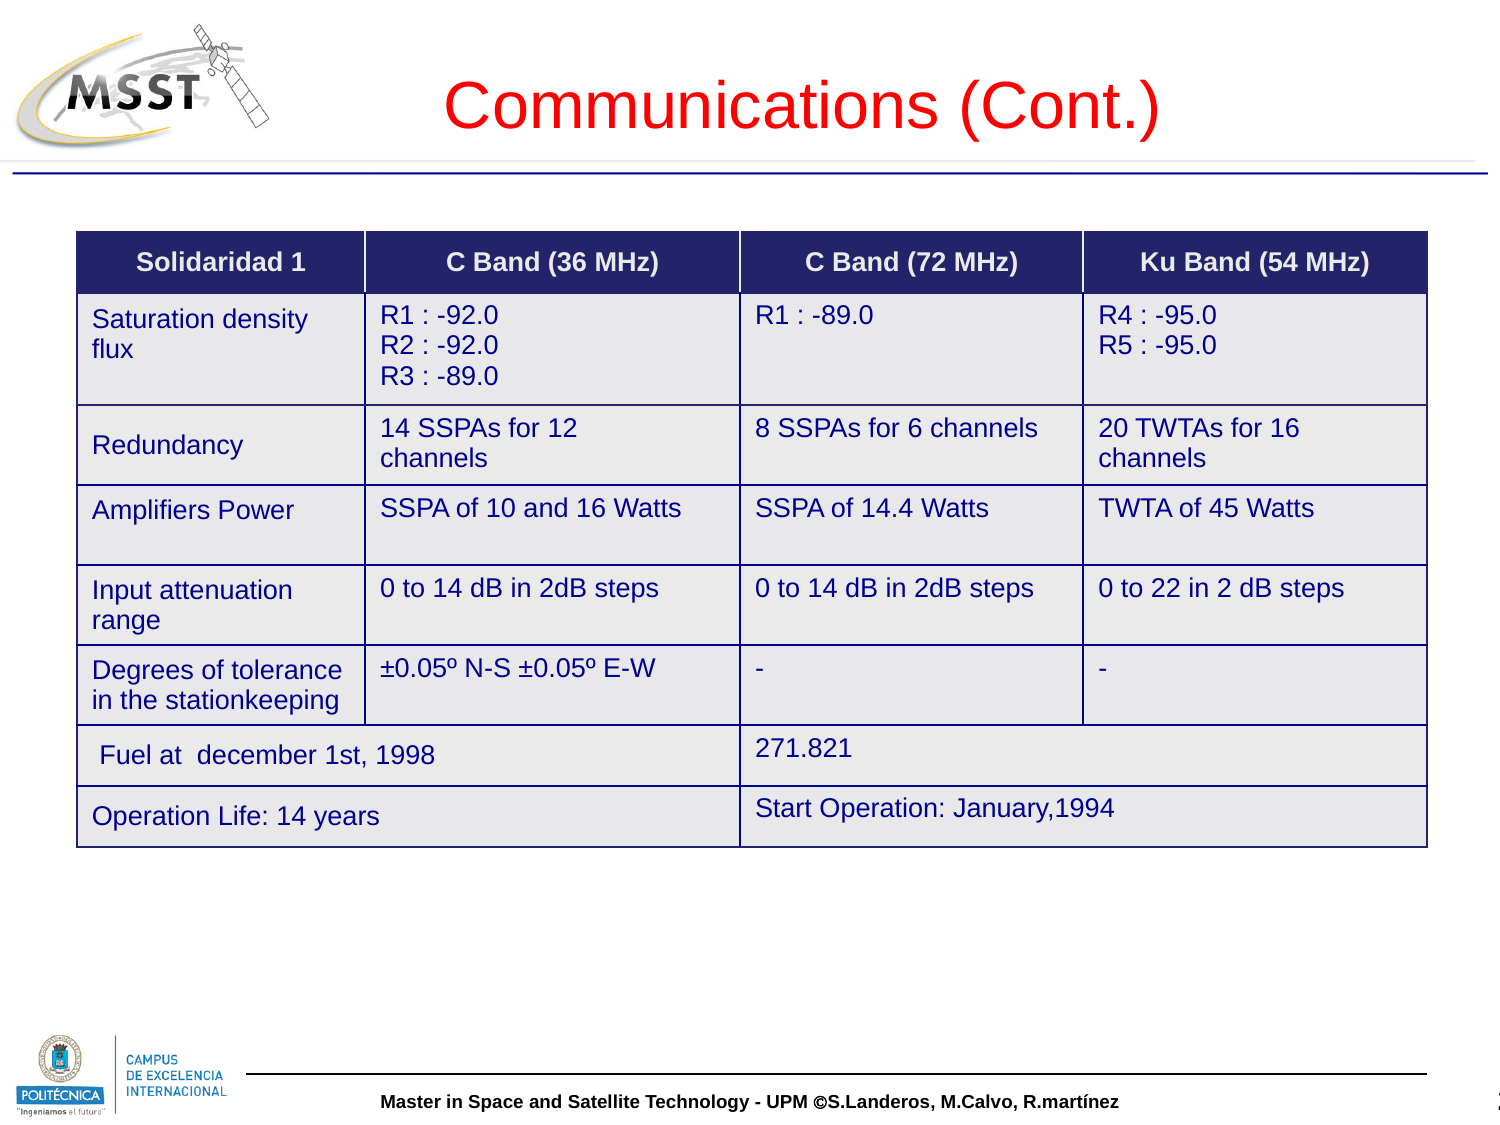

Communications (Cont.)
| Solidaridad 1 | C Band (36 MHz) | C Band (72 MHz) | Ku Band (54 MHz) |
| --- | --- | --- | --- |
| Saturation density flux | R1 : -92.0 R2 : -92.0 R3 : -89.0 | R1 : -89.0 | R4 : -95.0 R5 : -95.0 |
| Redundancy | 14 SSPAs for 12 channels | 8 SSPAs for 6 channels | 20 TWTAs for 16 channels |
| Amplifiers Power | SSPA of 10 and 16 Watts | SSPA of 14.4 Watts | TWTA of 45 Watts |
| Input attenuation range | 0 to 14 dB in 2dB steps | 0 to 14 dB in 2dB steps | 0 to 22 in 2 dB steps |
| Degrees of tolerance in the stationkeeping | ±0.05º N-S ±0.05º E-W | - | - |
| Fuel at december 1st, 1998 |  | 271.821 |  |
| Operation Life: 14 years |  | Start Operation: January,1994 |  |